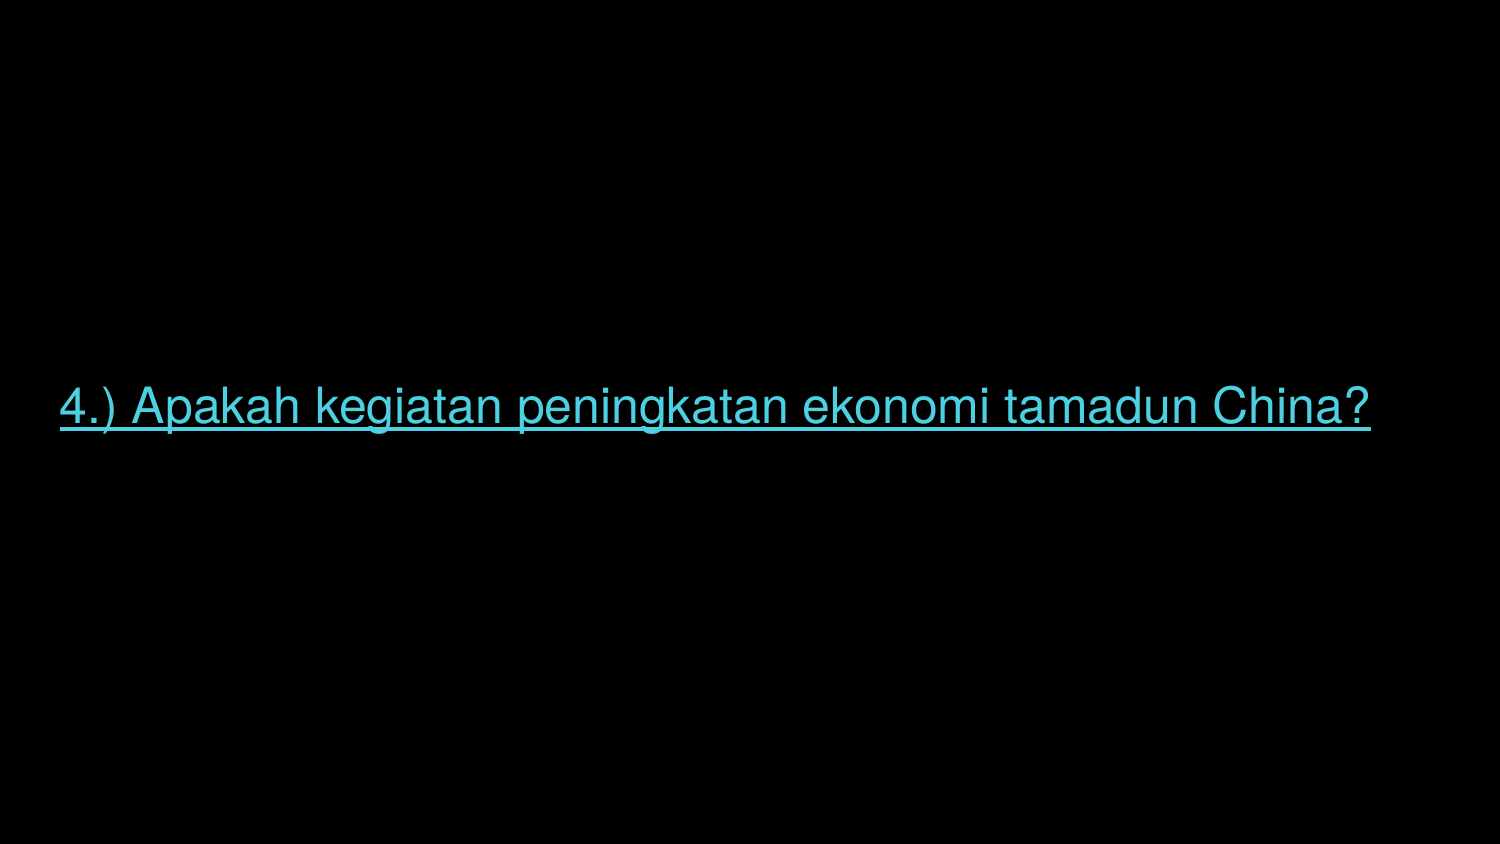

4.) Apakah kegiatan peningkatan ekonomi tamadun China?